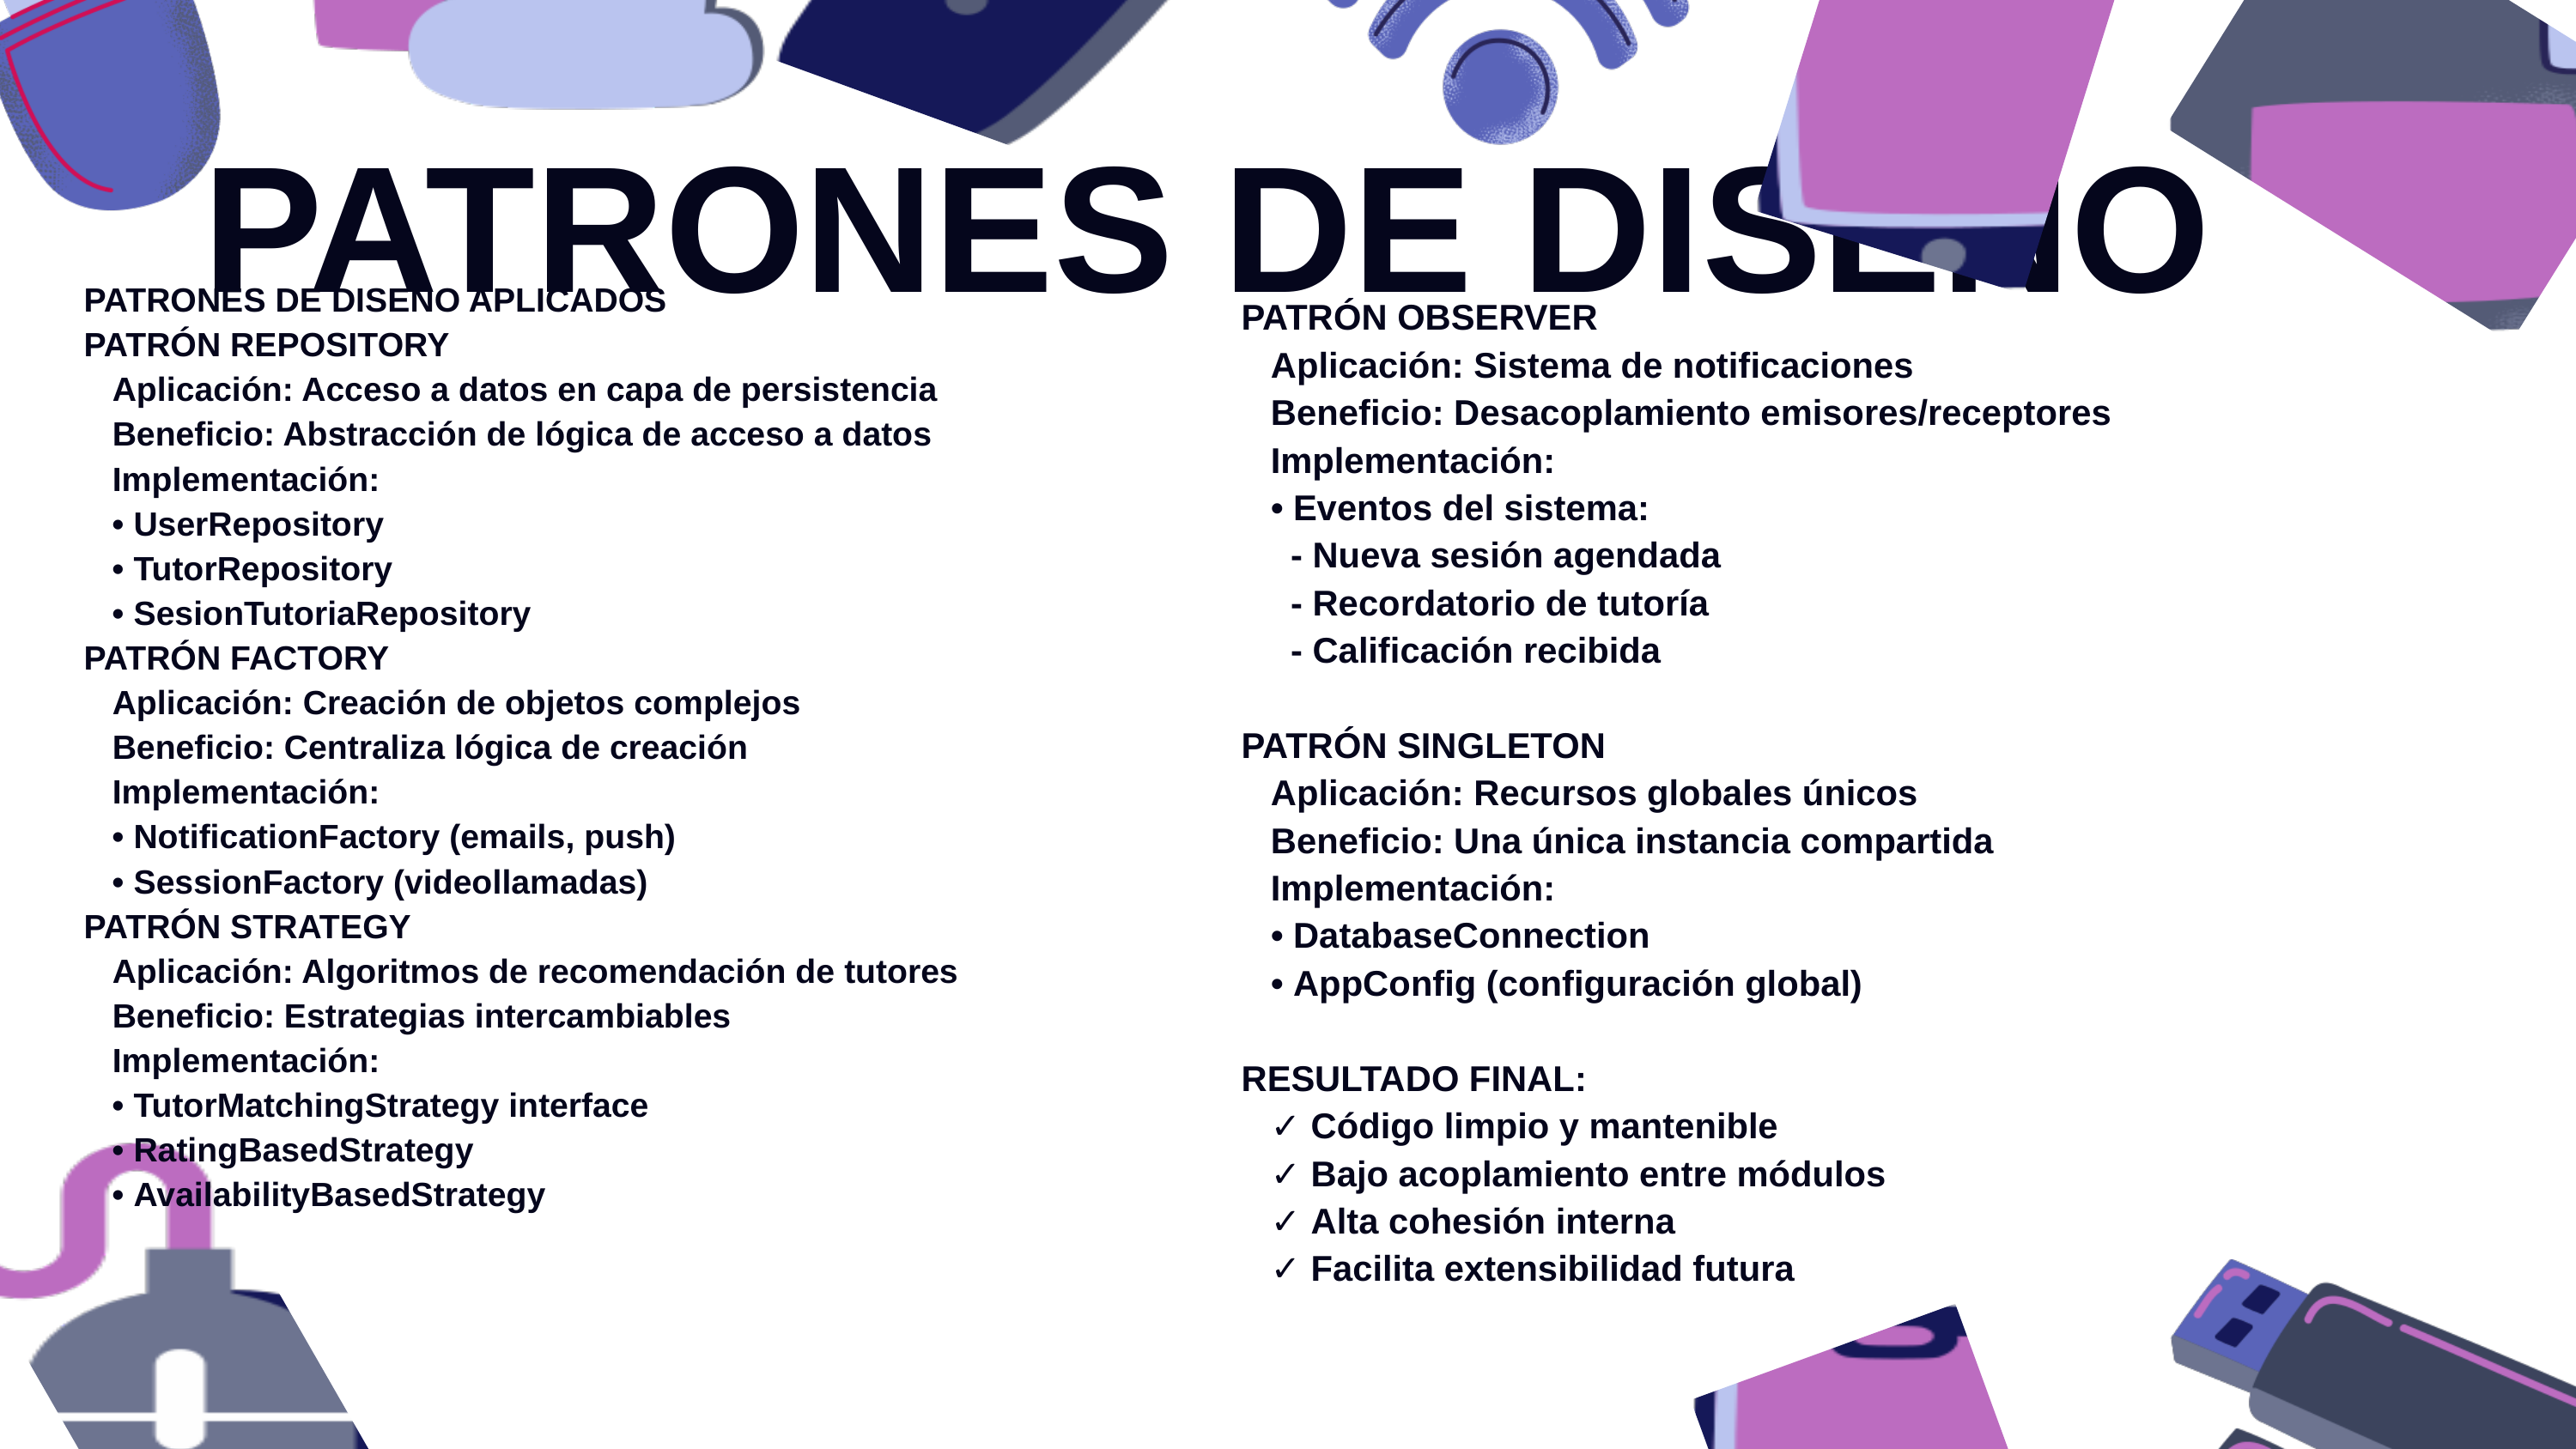

PATRONES DE DISEÑO
PATRONES DE DISEÑO APLICADOS
PATRÓN REPOSITORY
   Aplicación: Acceso a datos en capa de persistencia
   Beneficio: Abstracción de lógica de acceso a datos
   Implementación:
   • UserRepository
   • TutorRepository
   • SesionTutoriaRepository
PATRÓN FACTORY
   Aplicación: Creación de objetos complejos
   Beneficio: Centraliza lógica de creación
   Implementación:
   • NotificationFactory (emails, push)
   • SessionFactory (videollamadas)
PATRÓN STRATEGY
   Aplicación: Algoritmos de recomendación de tutores
   Beneficio: Estrategias intercambiables
   Implementación:
   • TutorMatchingStrategy interface
   • RatingBasedStrategy
   • AvailabilityBasedStrategy
PATRÓN OBSERVER
   Aplicación: Sistema de notificaciones
   Beneficio: Desacoplamiento emisores/receptores
   Implementación:
   • Eventos del sistema:
     - Nueva sesión agendada
     - Recordatorio de tutoría
     - Calificación recibida

PATRÓN SINGLETON
   Aplicación: Recursos globales únicos
   Beneficio: Una única instancia compartida
   Implementación:
   • DatabaseConnection
   • AppConfig (configuración global)

RESULTADO FINAL:
   ✓ Código limpio y mantenible
   ✓ Bajo acoplamiento entre módulos
   ✓ Alta cohesión interna
   ✓ Facilita extensibilidad futura